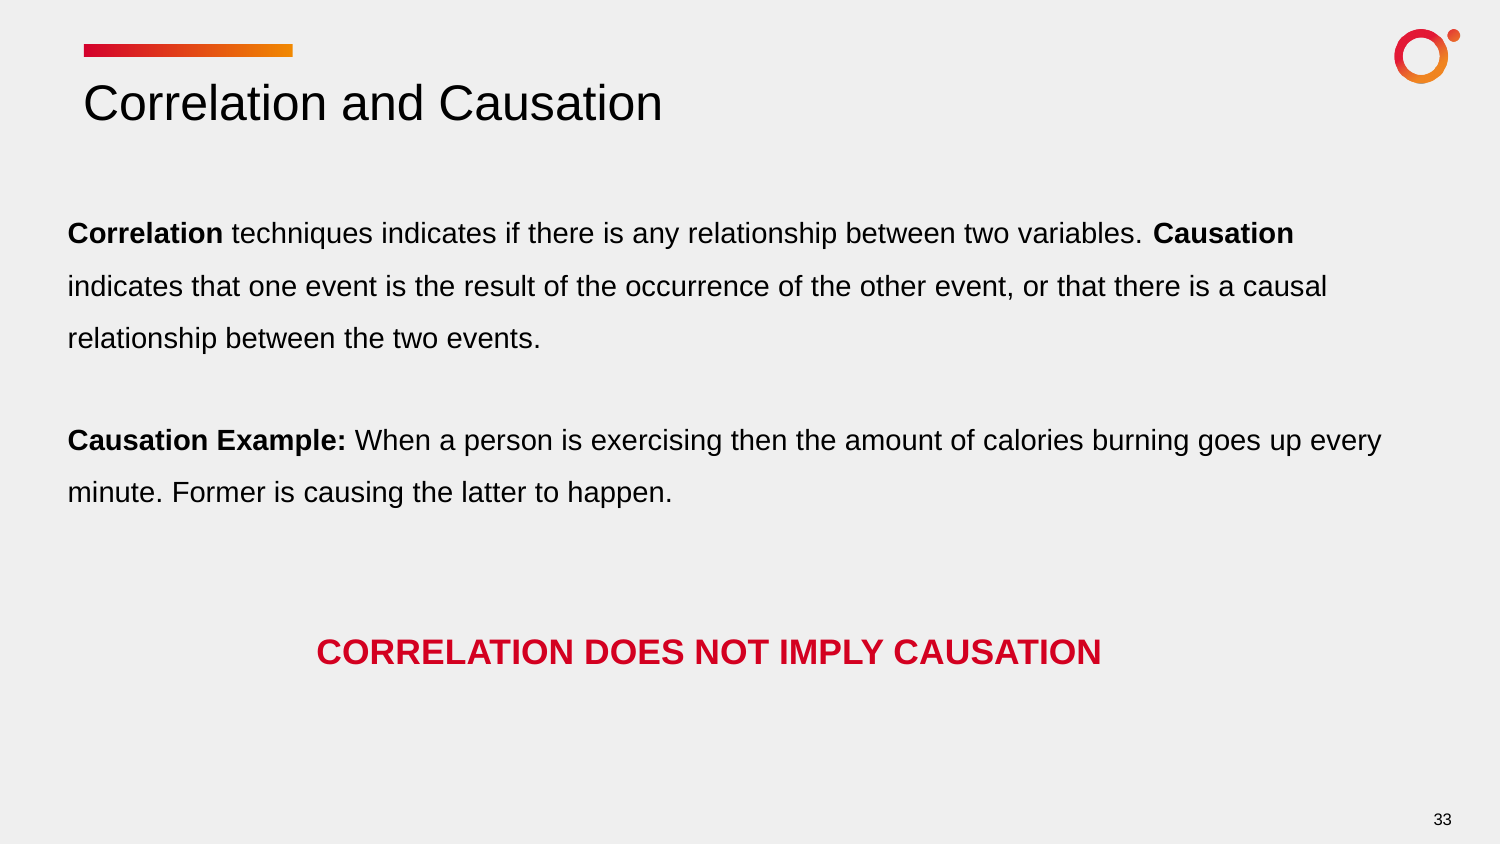

# Correlation and Causation
Correlation techniques indicates if there is any relationship between two variables. Causation indicates that one event is the result of the occurrence of the other event, or that there is a causal relationship between the two events.
Causation Example: When a person is exercising then the amount of calories burning goes up every minute. Former is causing the latter to happen.
CORRELATION DOES NOT IMPLY CAUSATION
33